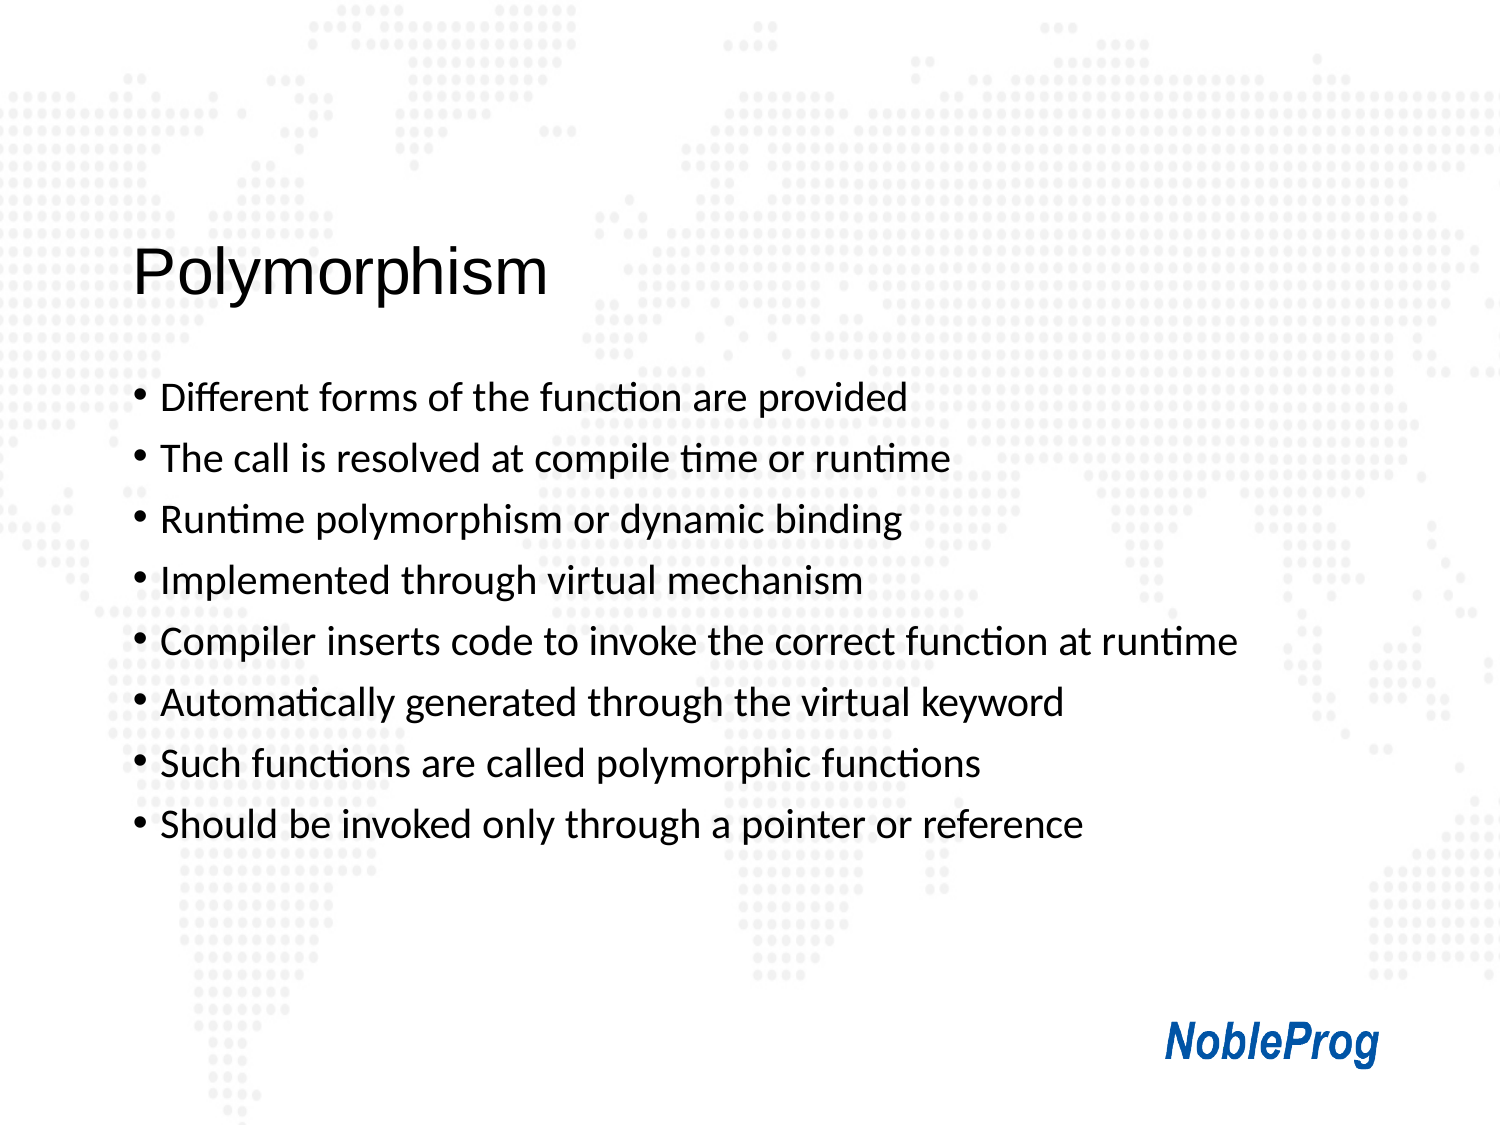

# Polymorphism
Different forms of the function are provided
The call is resolved at compile time or runtime
Runtime polymorphism or dynamic binding
Implemented through virtual mechanism
Compiler inserts code to invoke the correct function at runtime
Automatically generated through the virtual keyword
Such functions are called polymorphic functions
Should be invoked only through a pointer or reference